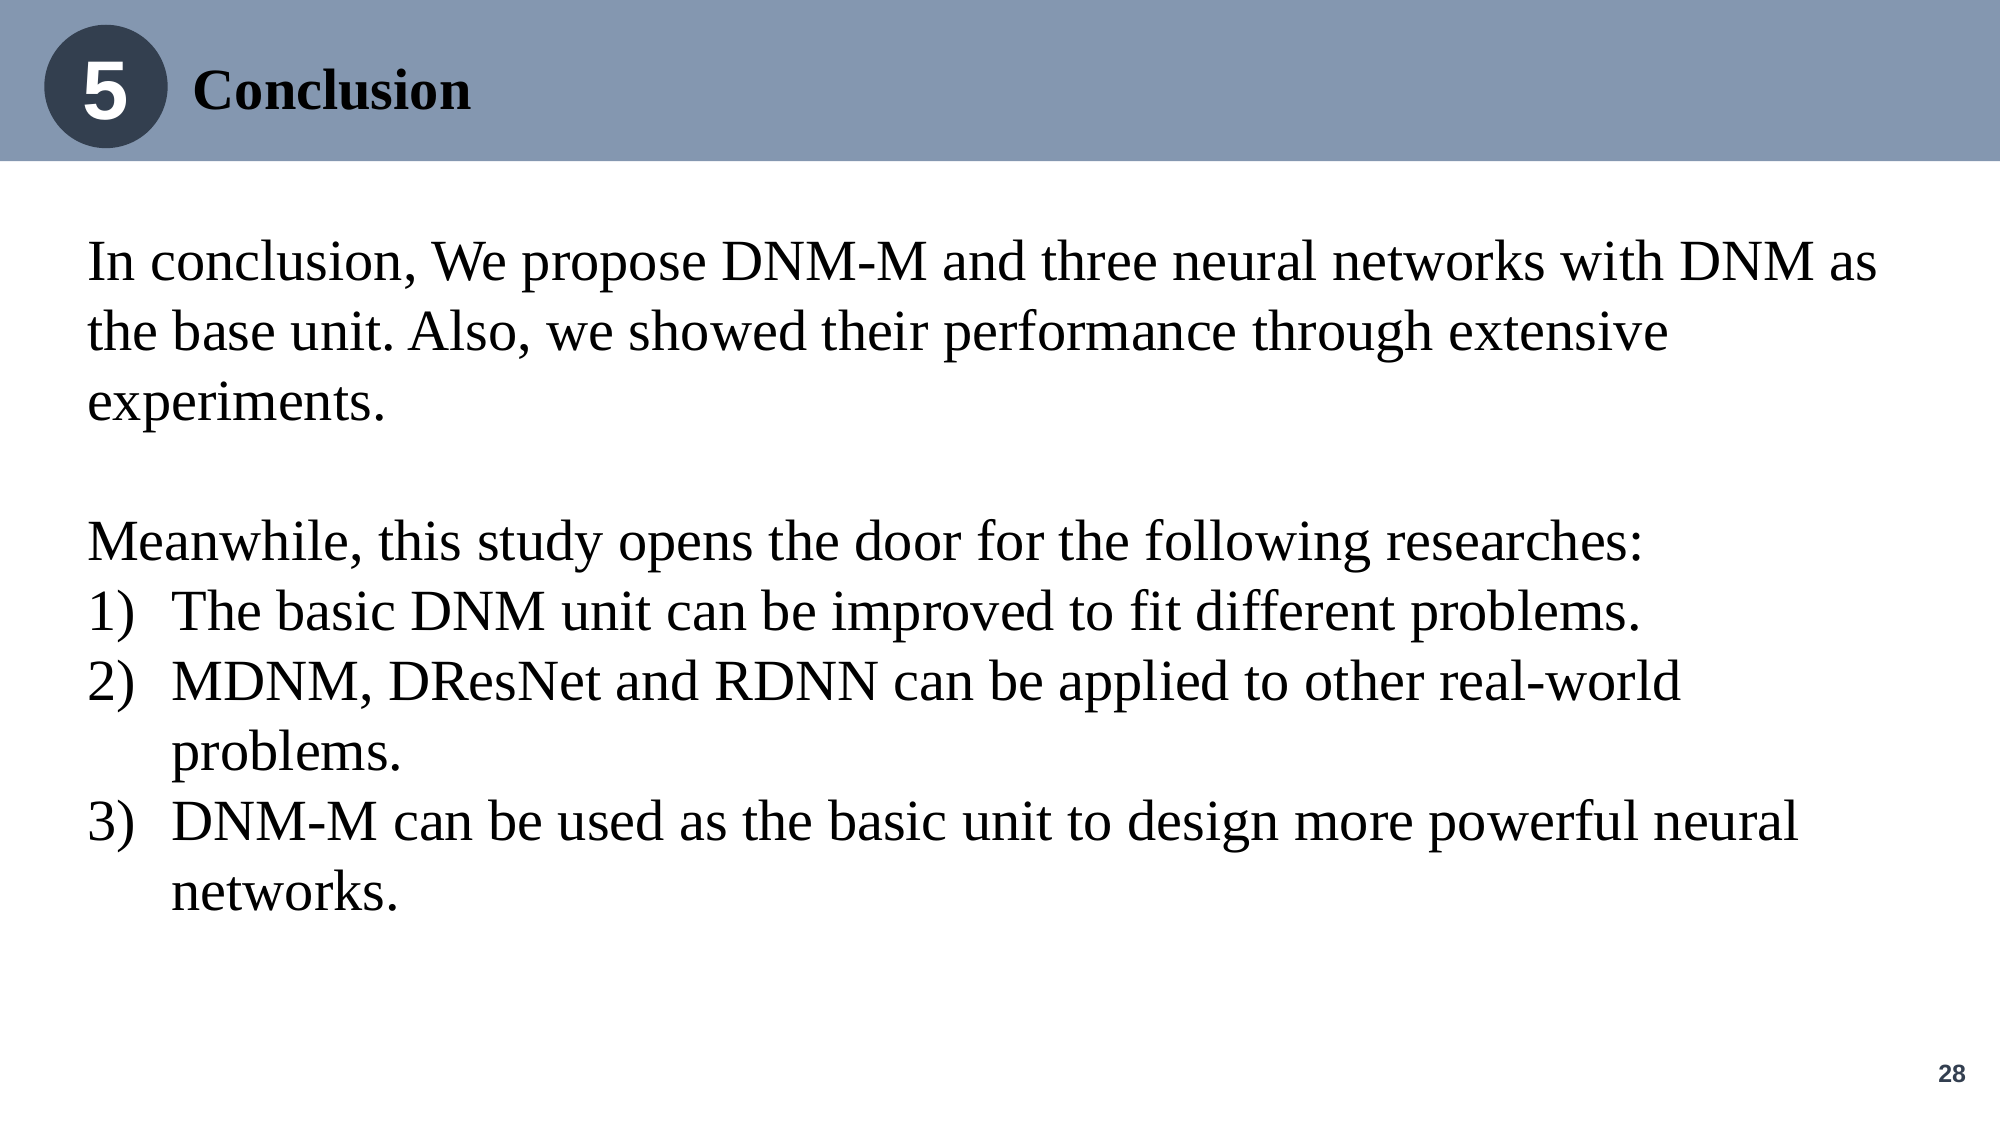

5
Conclusion
In conclusion, We propose DNM-M and three neural networks with DNM as the base unit. Also, we showed their performance through extensive experiments.

Meanwhile, this study opens the door for the following researches:
The basic DNM unit can be improved to fit different problems.
MDNM, DResNet and RDNN can be applied to other real-world problems.
DNM-M can be used as the basic unit to design more powerful neural networks.
28